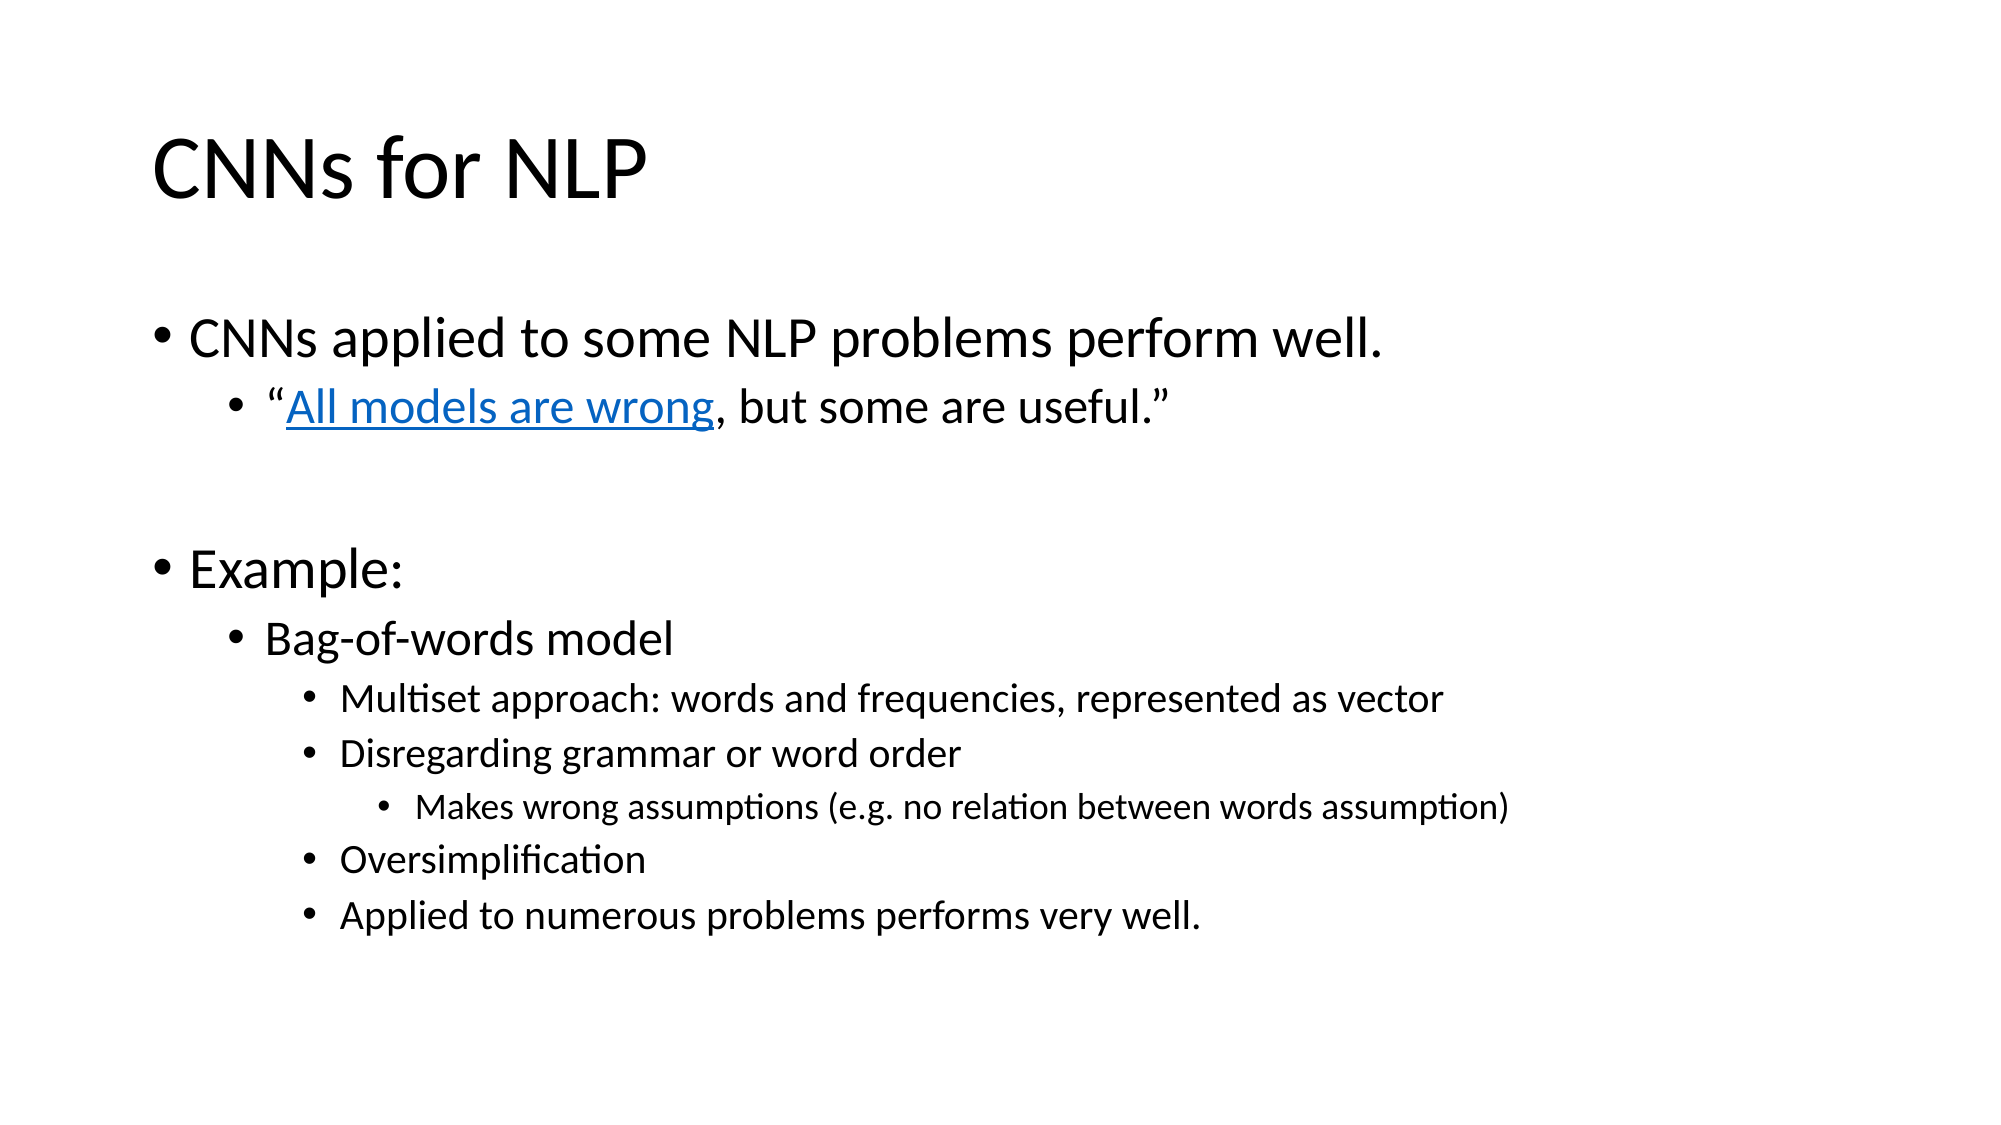

# CNNs for NLP
CNNs applied to some NLP problems perform well.
“All models are wrong, but some are useful.”

Example:
Bag-of-words model
Multiset approach: words and frequencies, represented as vector
Disregarding grammar or word order
Makes wrong assumptions (e.g. no relation between words assumption)
Oversimplification
Applied to numerous problems performs very well.